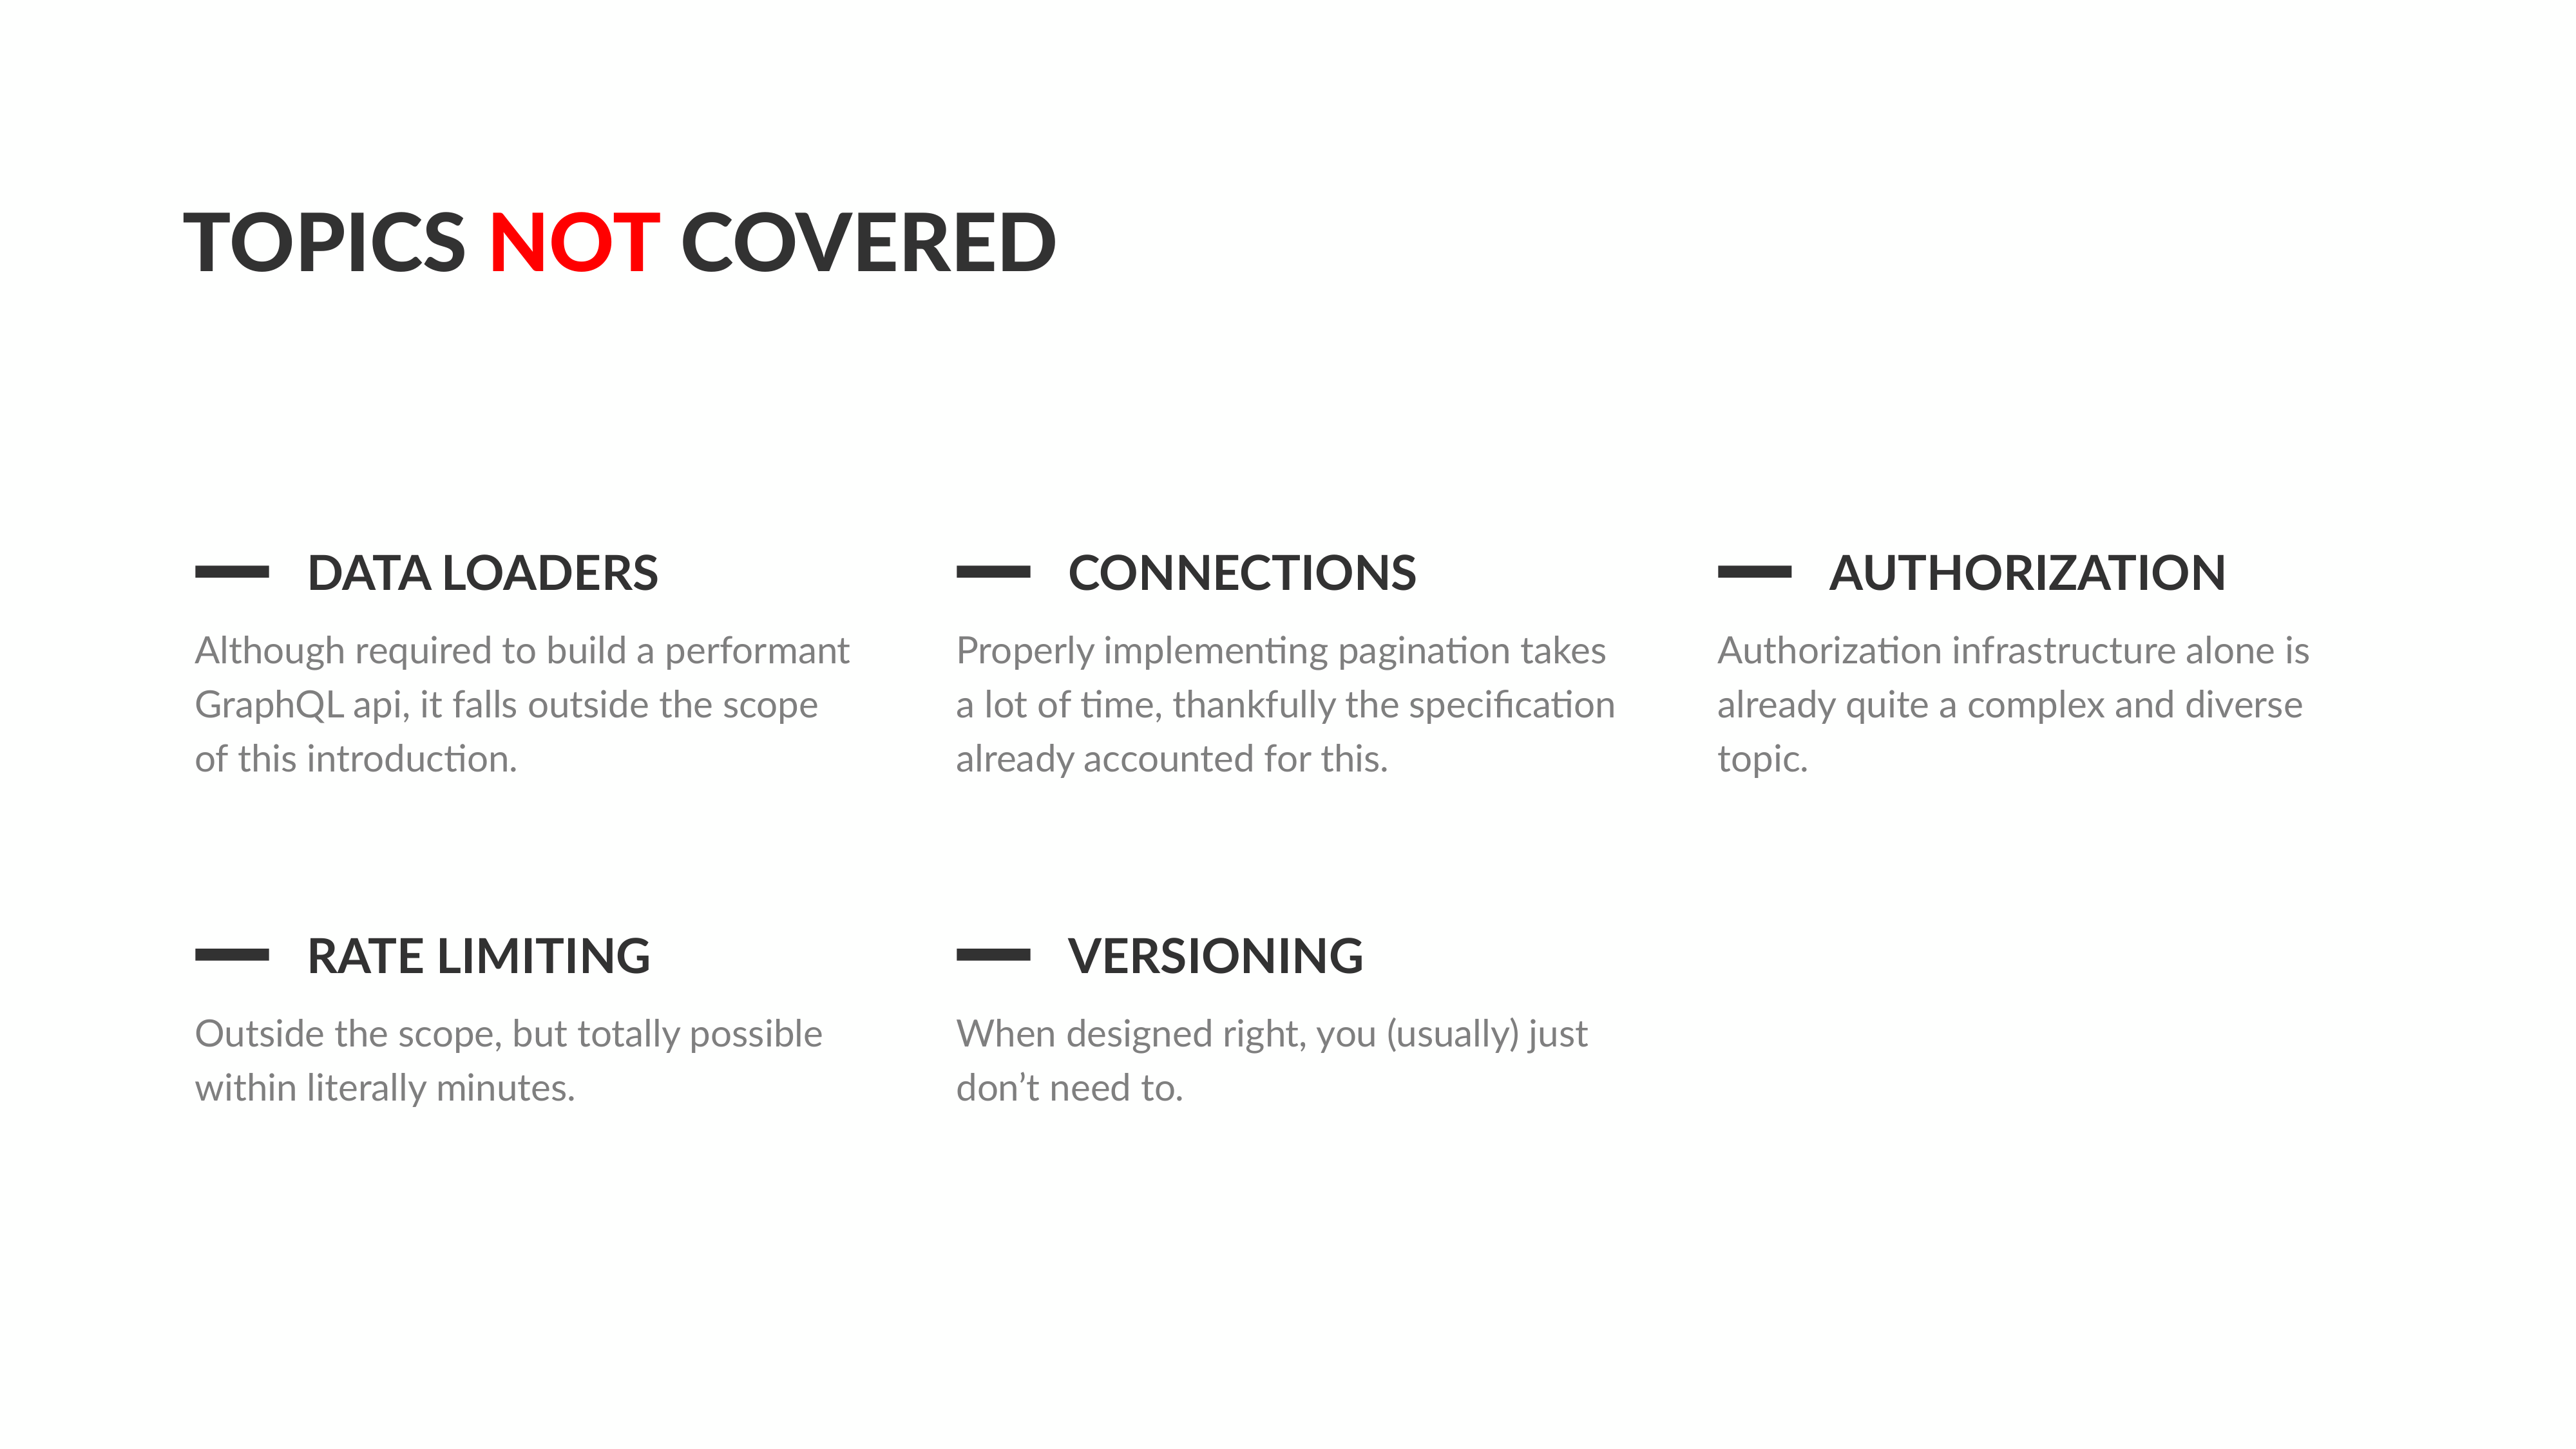

TOPICS NOT COVERED
DATA LOADERS
Although required to build a performant GraphQL api, it falls outside the scope of this introduction.

CONNECTIONS
Properly implementing pagination takes a lot of time, thankfully the specification already accounted for this.

AUTHORIZATION
Authorization infrastructure alone is already quite a complex and diverse topic.

RATE LIMITING
Outside the scope, but totally possible within literally minutes.

VERSIONING
When designed right, you (usually) just don’t need to.